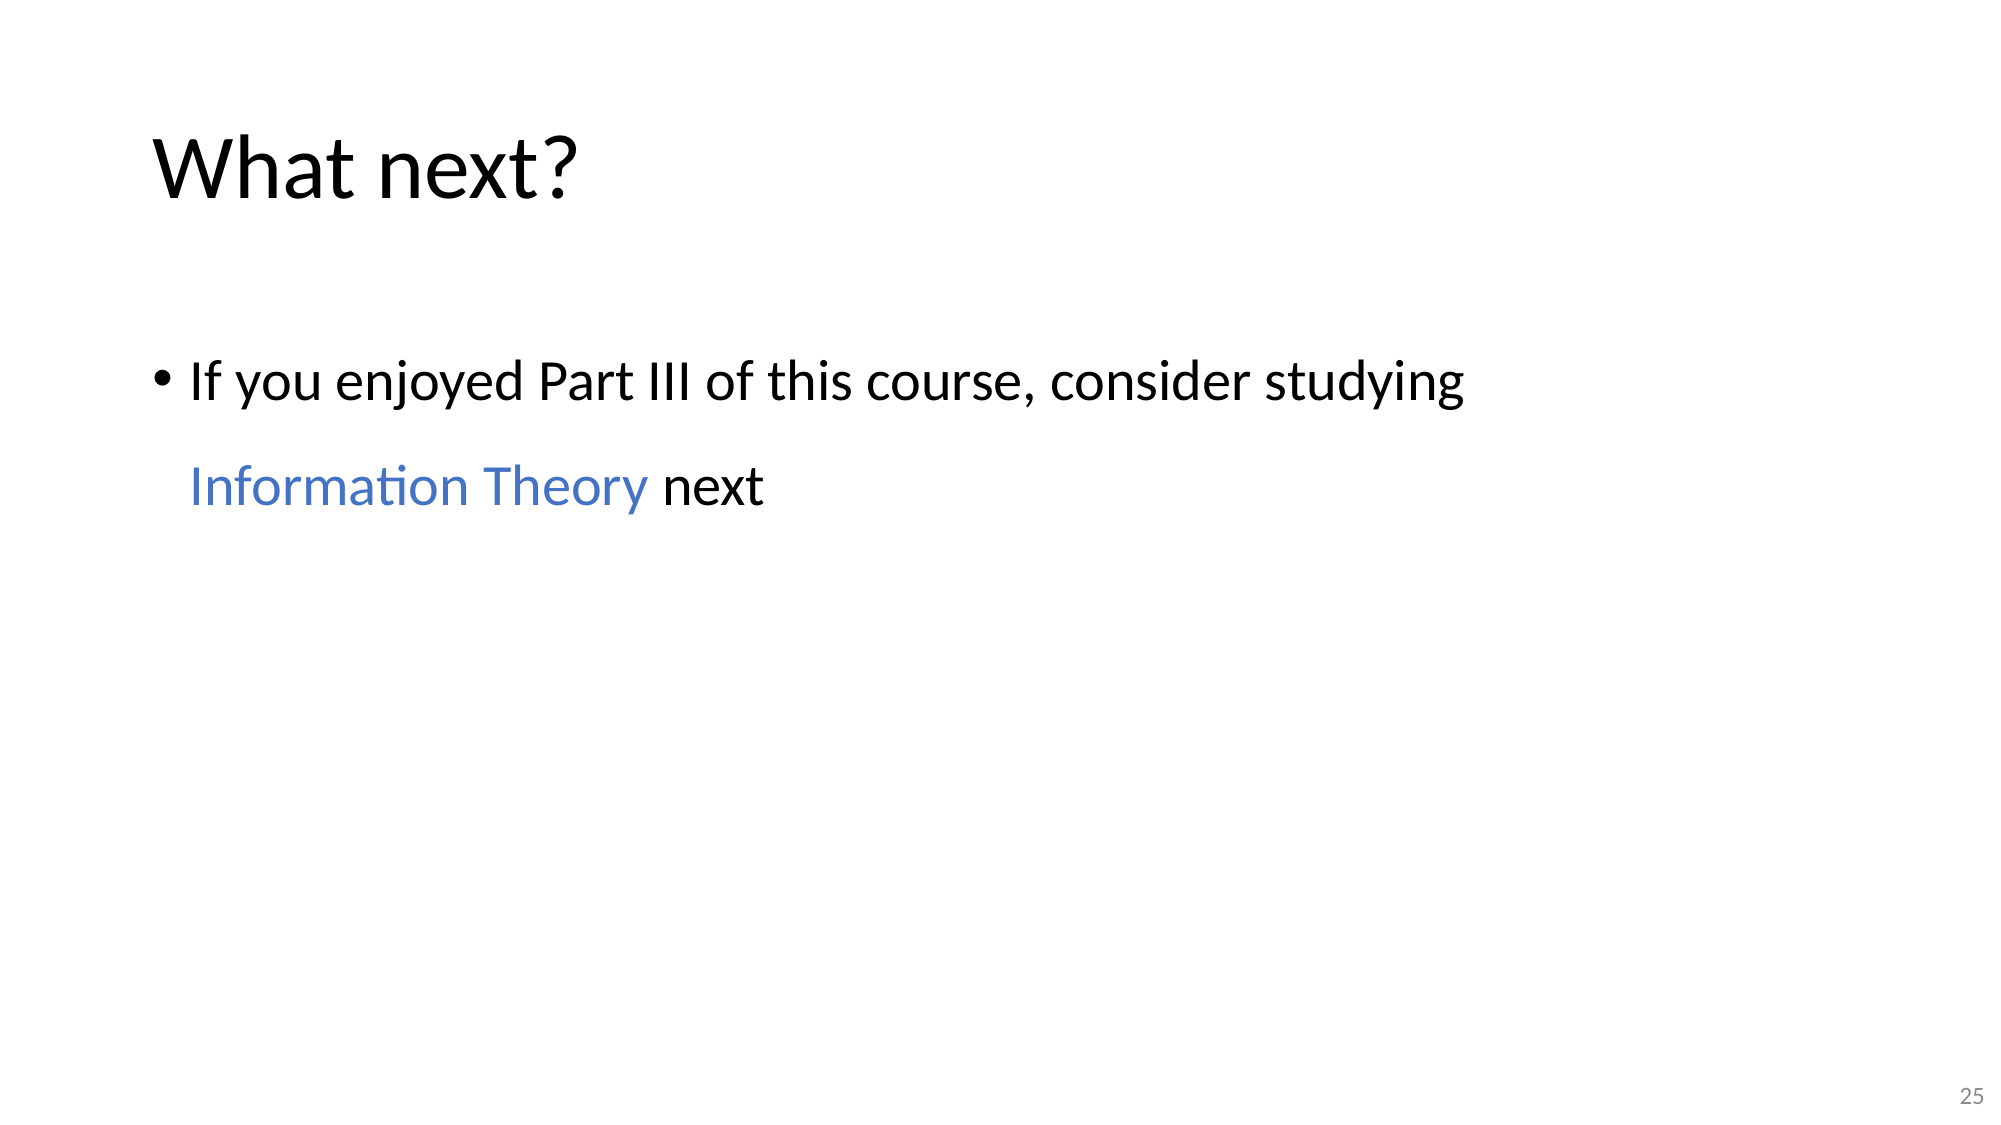

# What next?
If you enjoyed Part III of this course, consider studying Information Theory next
25